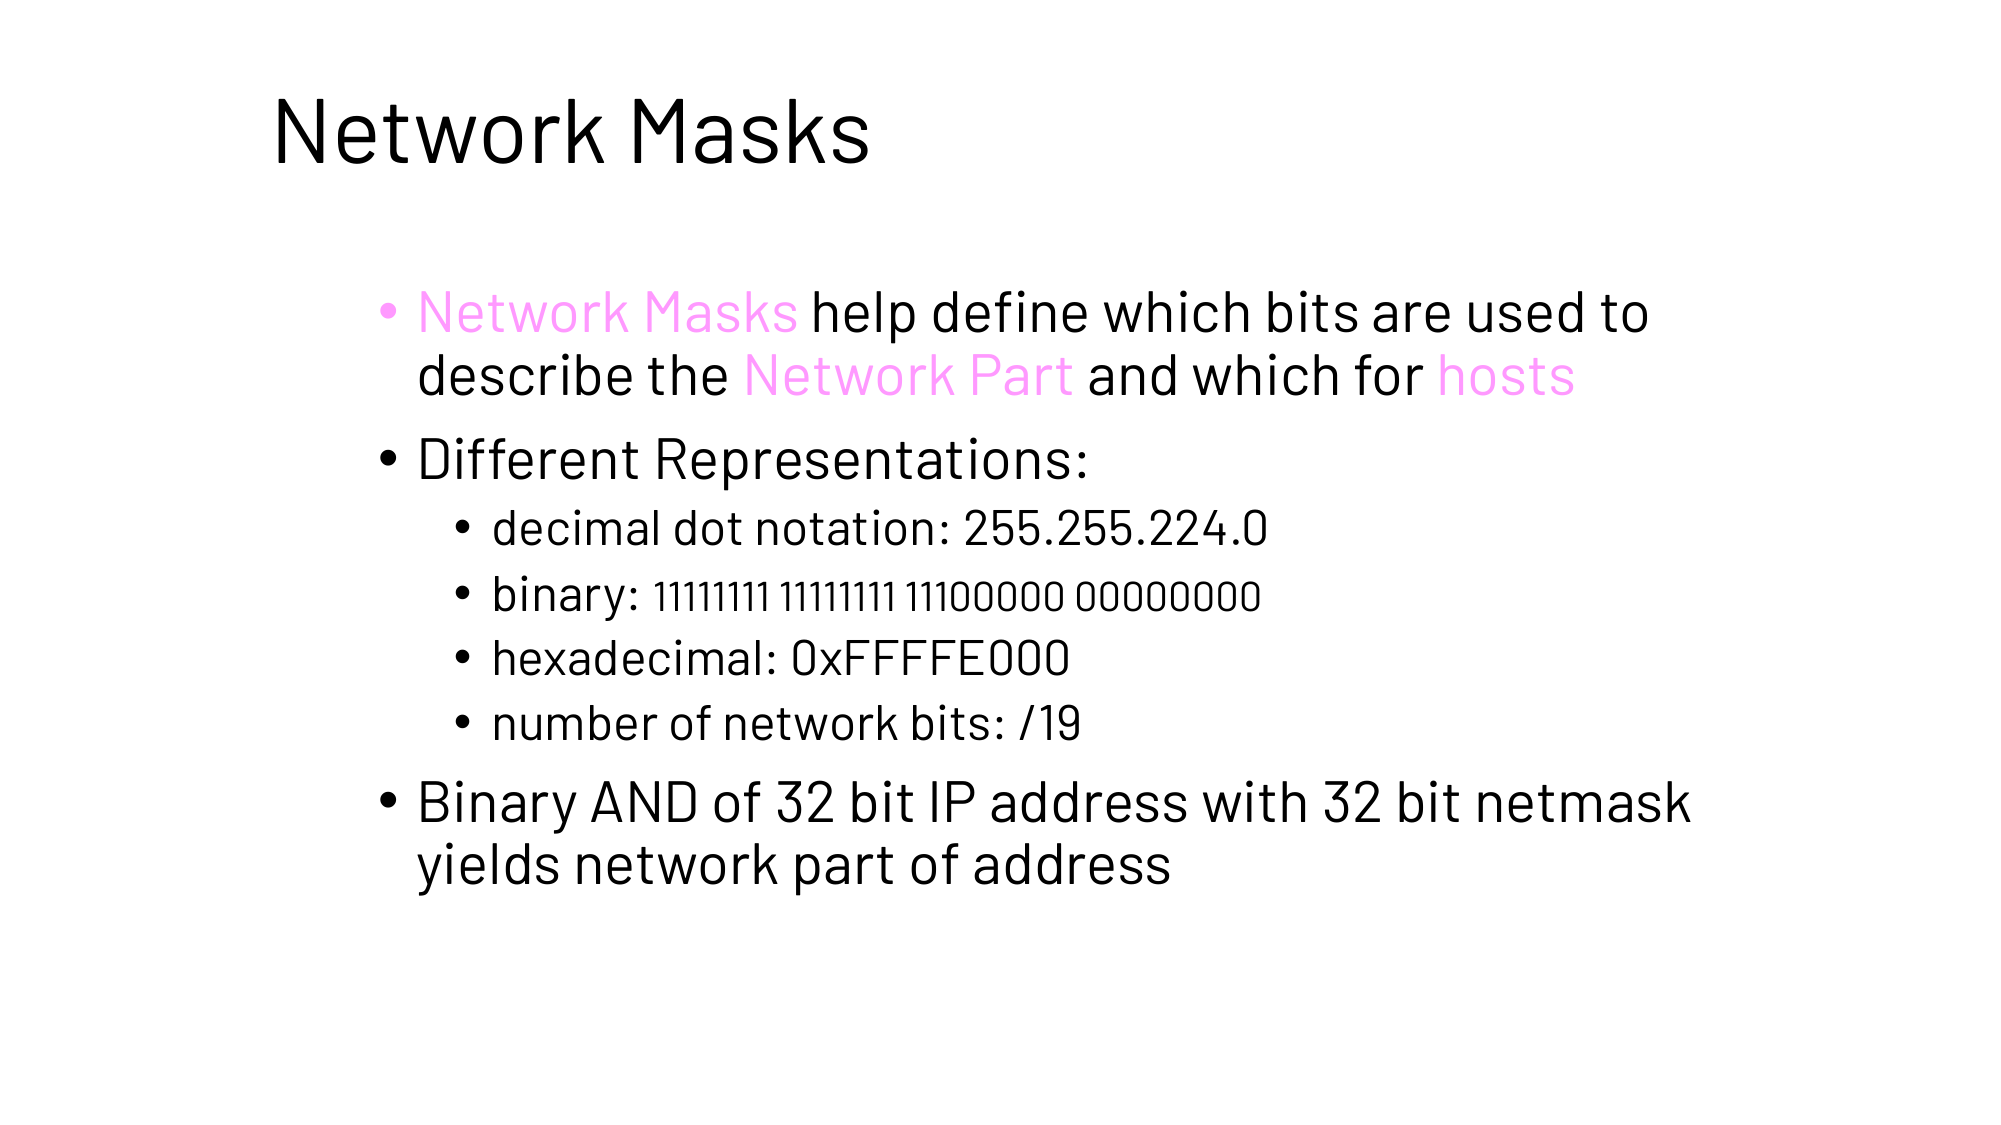

# Network Masks
Network Masks help define which bits are used to describe the Network Part and which for hosts
Different Representations:
decimal dot notation: 255.255.224.0
binary: 11111111 11111111 11100000 00000000
hexadecimal: 0xFFFFE000
number of network bits: /19
Binary AND of 32 bit IP address with 32 bit netmask yields network part of address